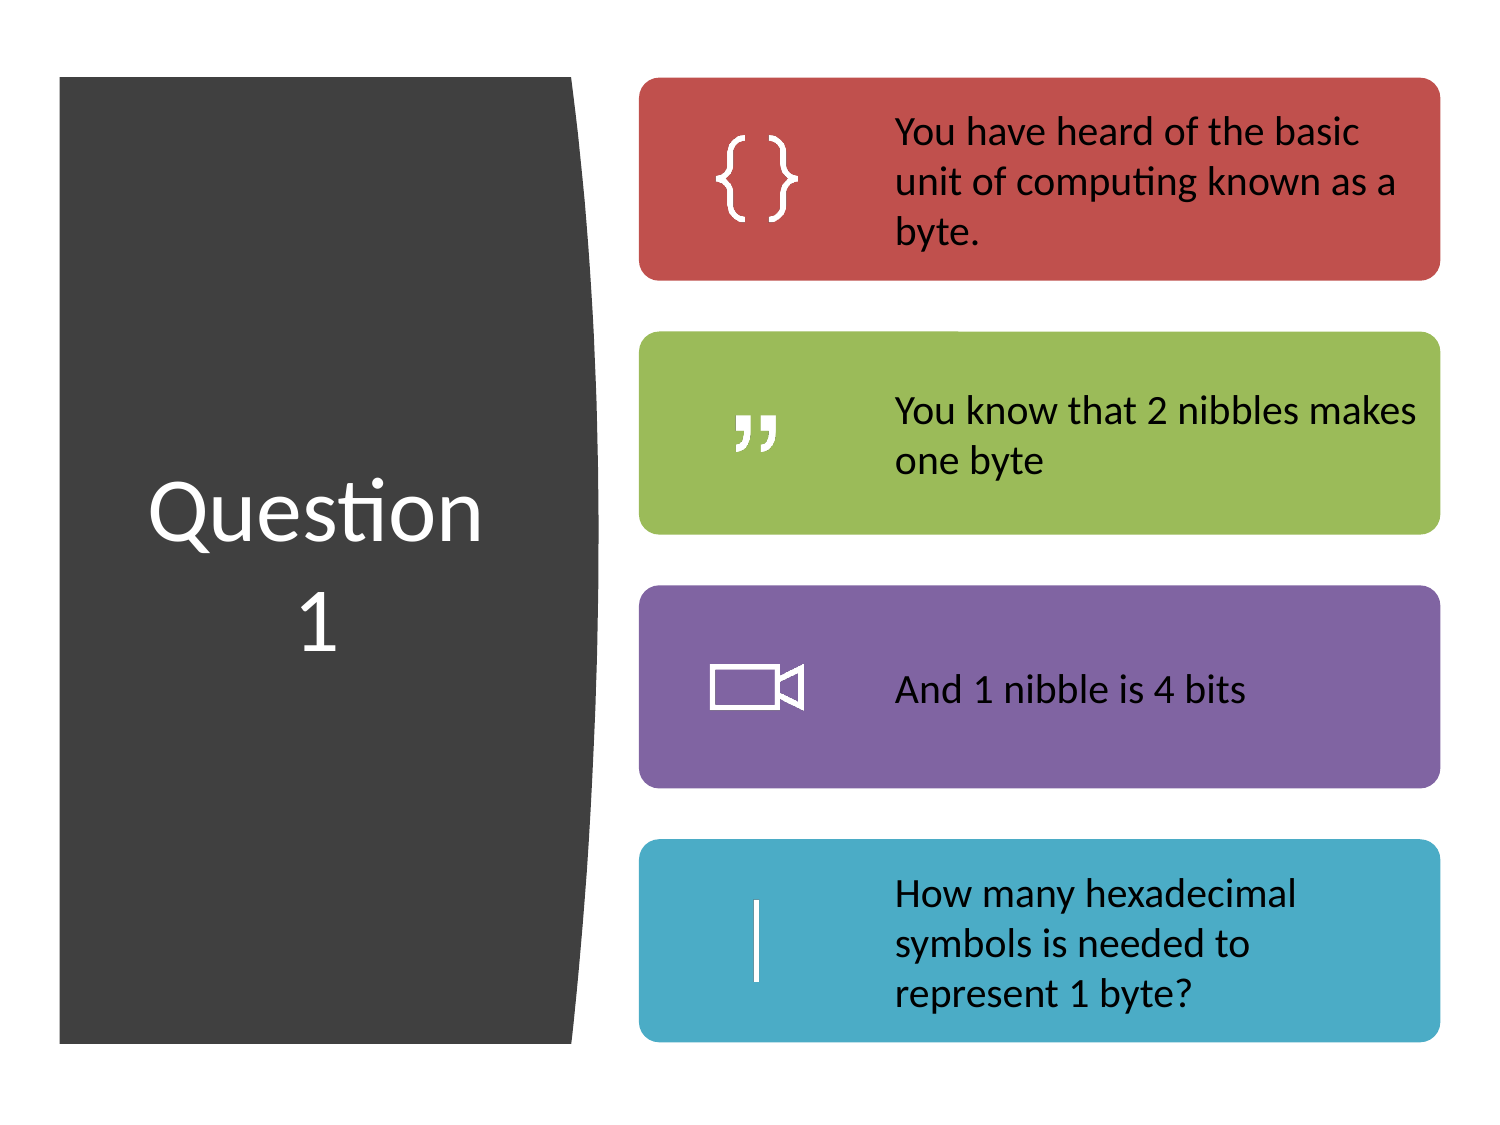

You have heard of the basic unit of computing known as a byte.
You know that 2 nibbles makes one byte
And 1 nibble is 4 bits
How many hexadecimal symbols is needed to represent 1 byte?

# Question 1